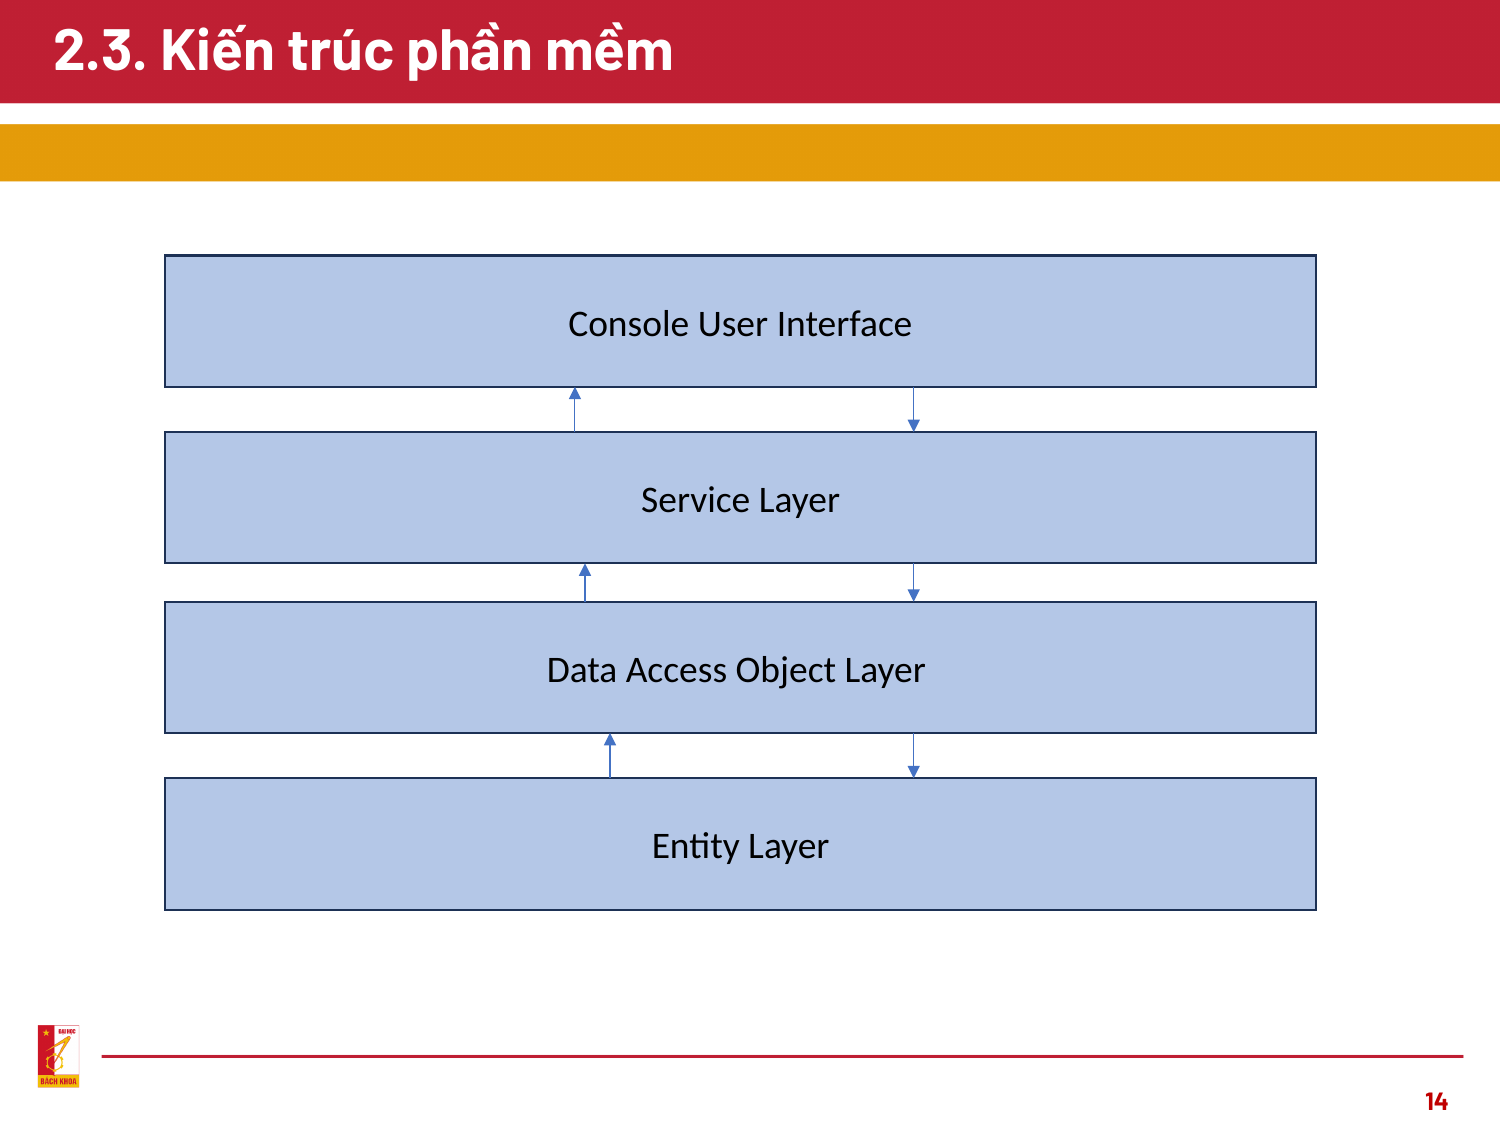

# 2.3. Kiến trúc phần mềm
Console User Interface
Service Layer
Data Access Object Layer
Entity Layer
14